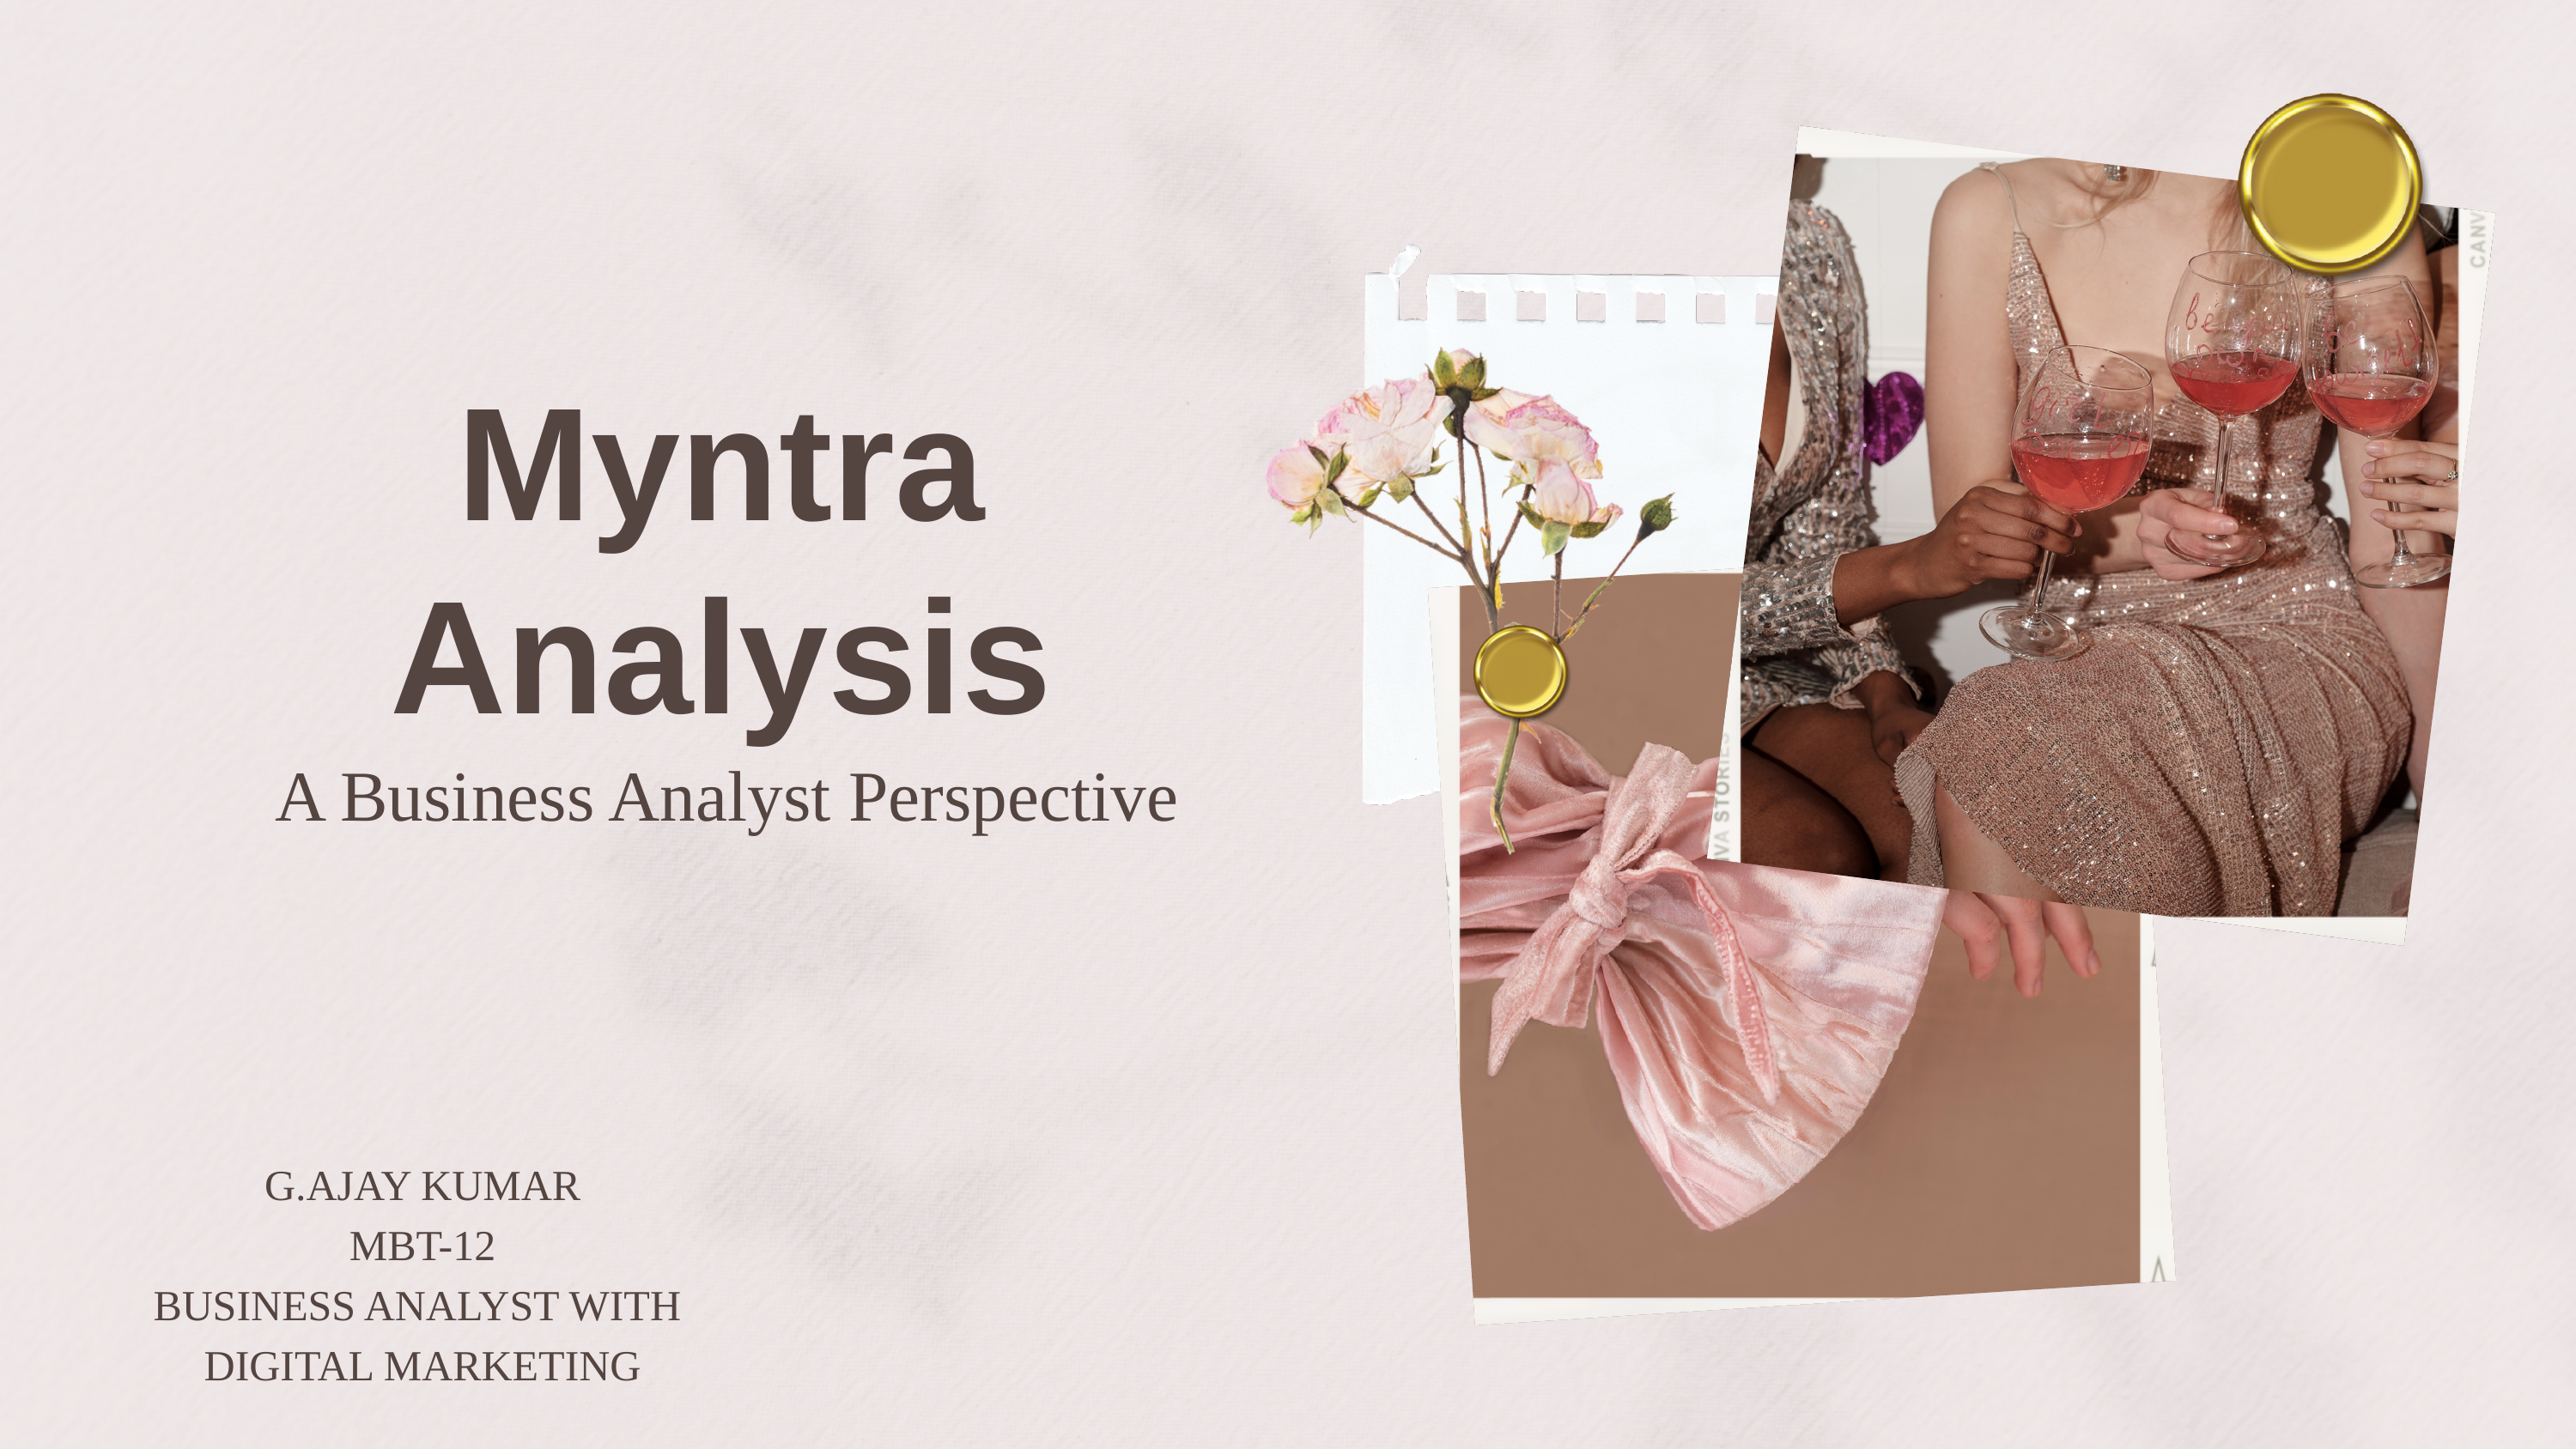

Myntra Analysis

A Business Analyst Perspective
G.AJAY KUMAR
MBT-12
BUSINESS ANALYST WITH
DIGITAL MARKETING